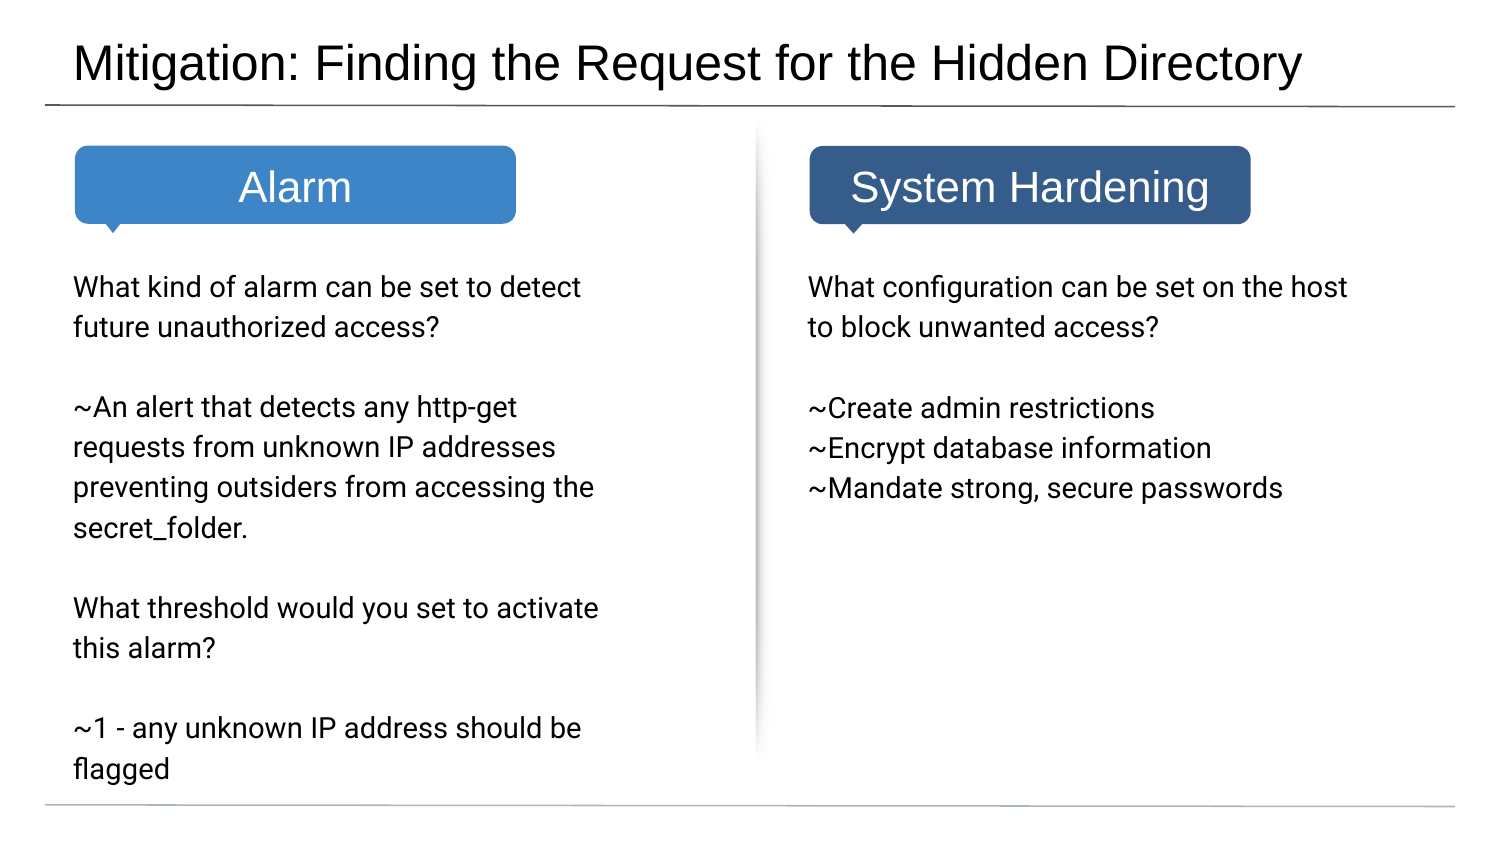

# Mitigation: Finding the Request for the Hidden Directory
What kind of alarm can be set to detect future unauthorized access?

~An alert that detects any http-get requests from unknown IP addresses preventing outsiders from accessing the secret_folder.

What threshold would you set to activate this alarm?

~1 - any unknown IP address should be flagged
What configuration can be set on the host to block unwanted access?

~Create admin restrictions
~Encrypt database information
~Mandate strong, secure passwords